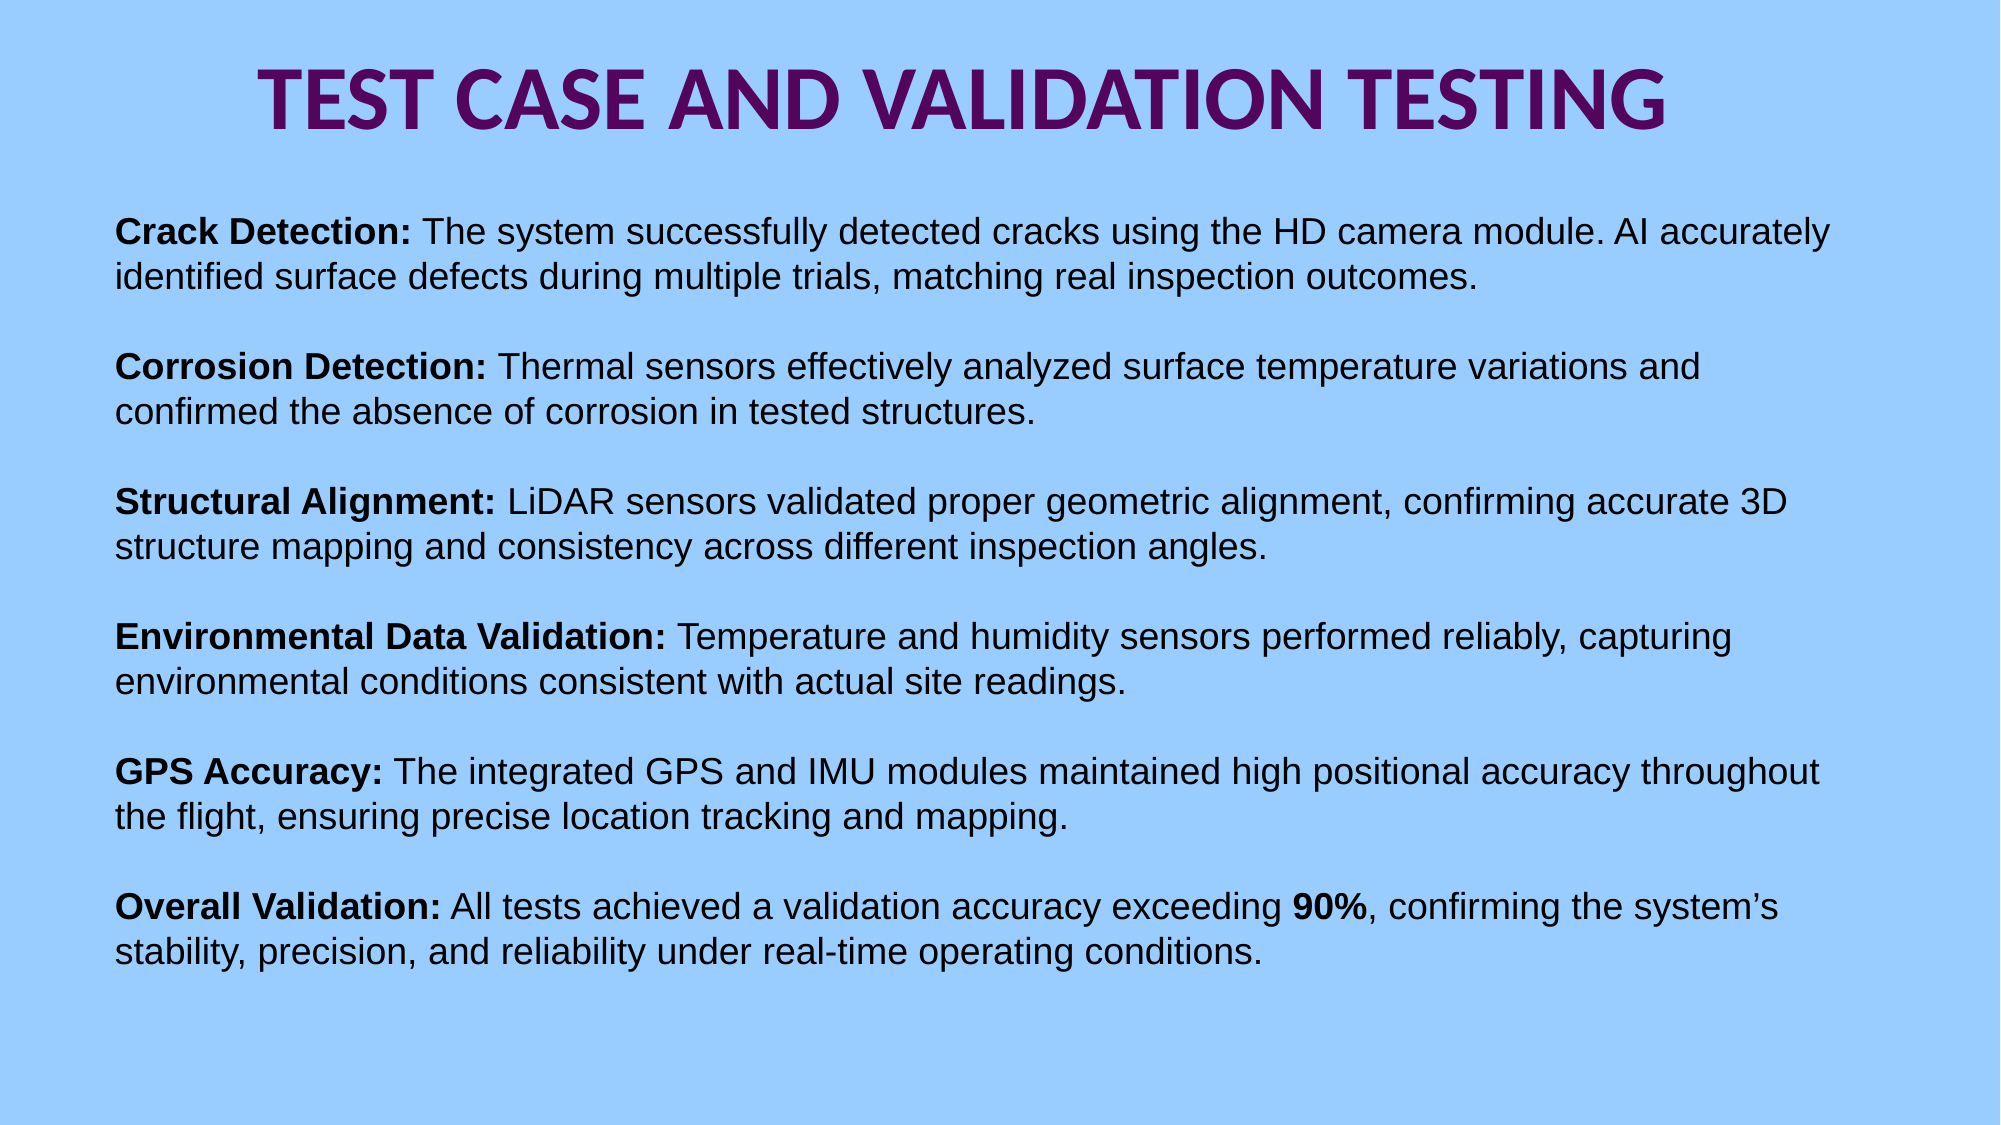

# TEST CASE AND VALIDATION TESTING
Crack Detection: The system successfully detected cracks using the HD camera module. AI accurately identified surface defects during multiple trials, matching real inspection outcomes.

Corrosion Detection: Thermal sensors effectively analyzed surface temperature variations and confirmed the absence of corrosion in tested structures.

Structural Alignment: LiDAR sensors validated proper geometric alignment, confirming accurate 3D structure mapping and consistency across different inspection angles.

Environmental Data Validation: Temperature and humidity sensors performed reliably, capturing environmental conditions consistent with actual site readings.

GPS Accuracy: The integrated GPS and IMU modules maintained high positional accuracy throughout the flight, ensuring precise location tracking and mapping.

Overall Validation: All tests achieved a validation accuracy exceeding 90%, confirming the system’s stability, precision, and reliability under real-time operating conditions.